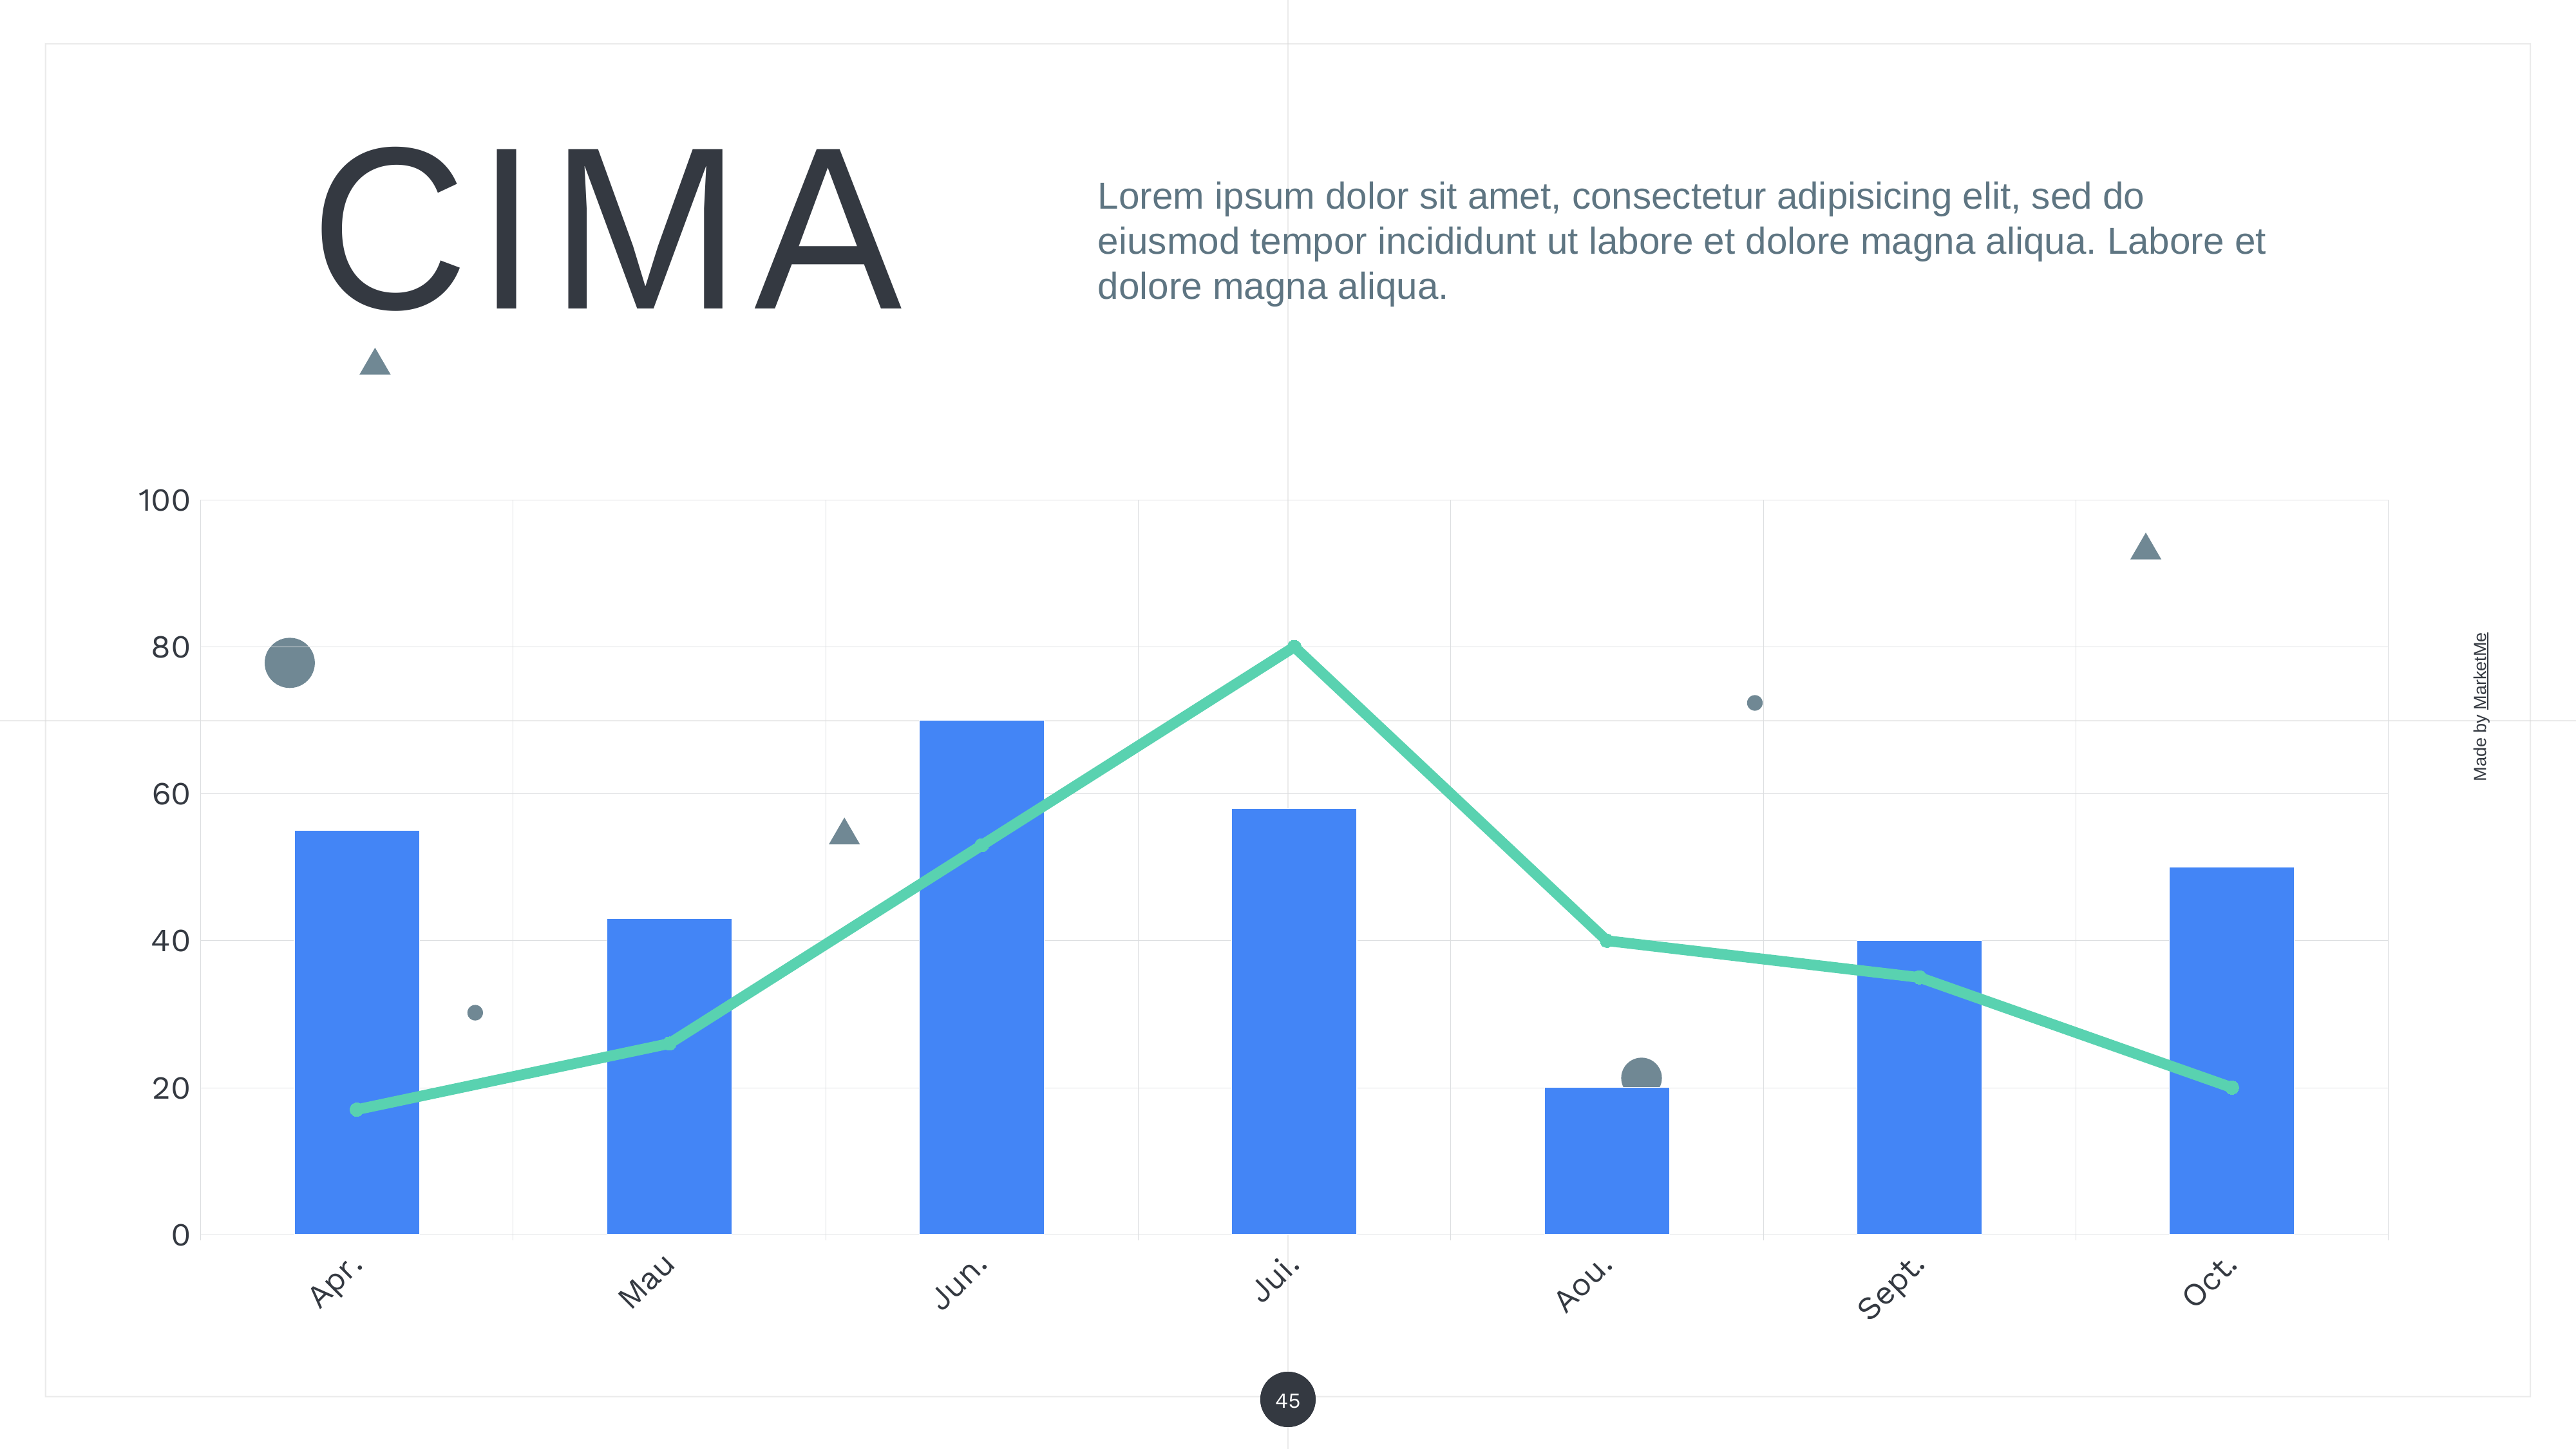

CIMA
Lorem ipsum dolor sit amet, consectetur adipisicing elit, sed do eiusmod tempor incididunt ut labore et dolore magna aliqua. Labore et dolore magna aliqua.

### Chart

| Category | Région 2 | Région 1 |
|---|---|---|
| Apr. | 55.0 | 17.0 |
| Mau | 43.0 | 26.0 |
| Jun. | 70.0 | 53.0 |
| Jui. | 58.0 | 80.0 |
| Aou. | 20.0 | 40.0 |
| Sept. | 40.0 | 35.0 |
| Oct. | 50.0 | 20.0 |
Made by MarketMe

45